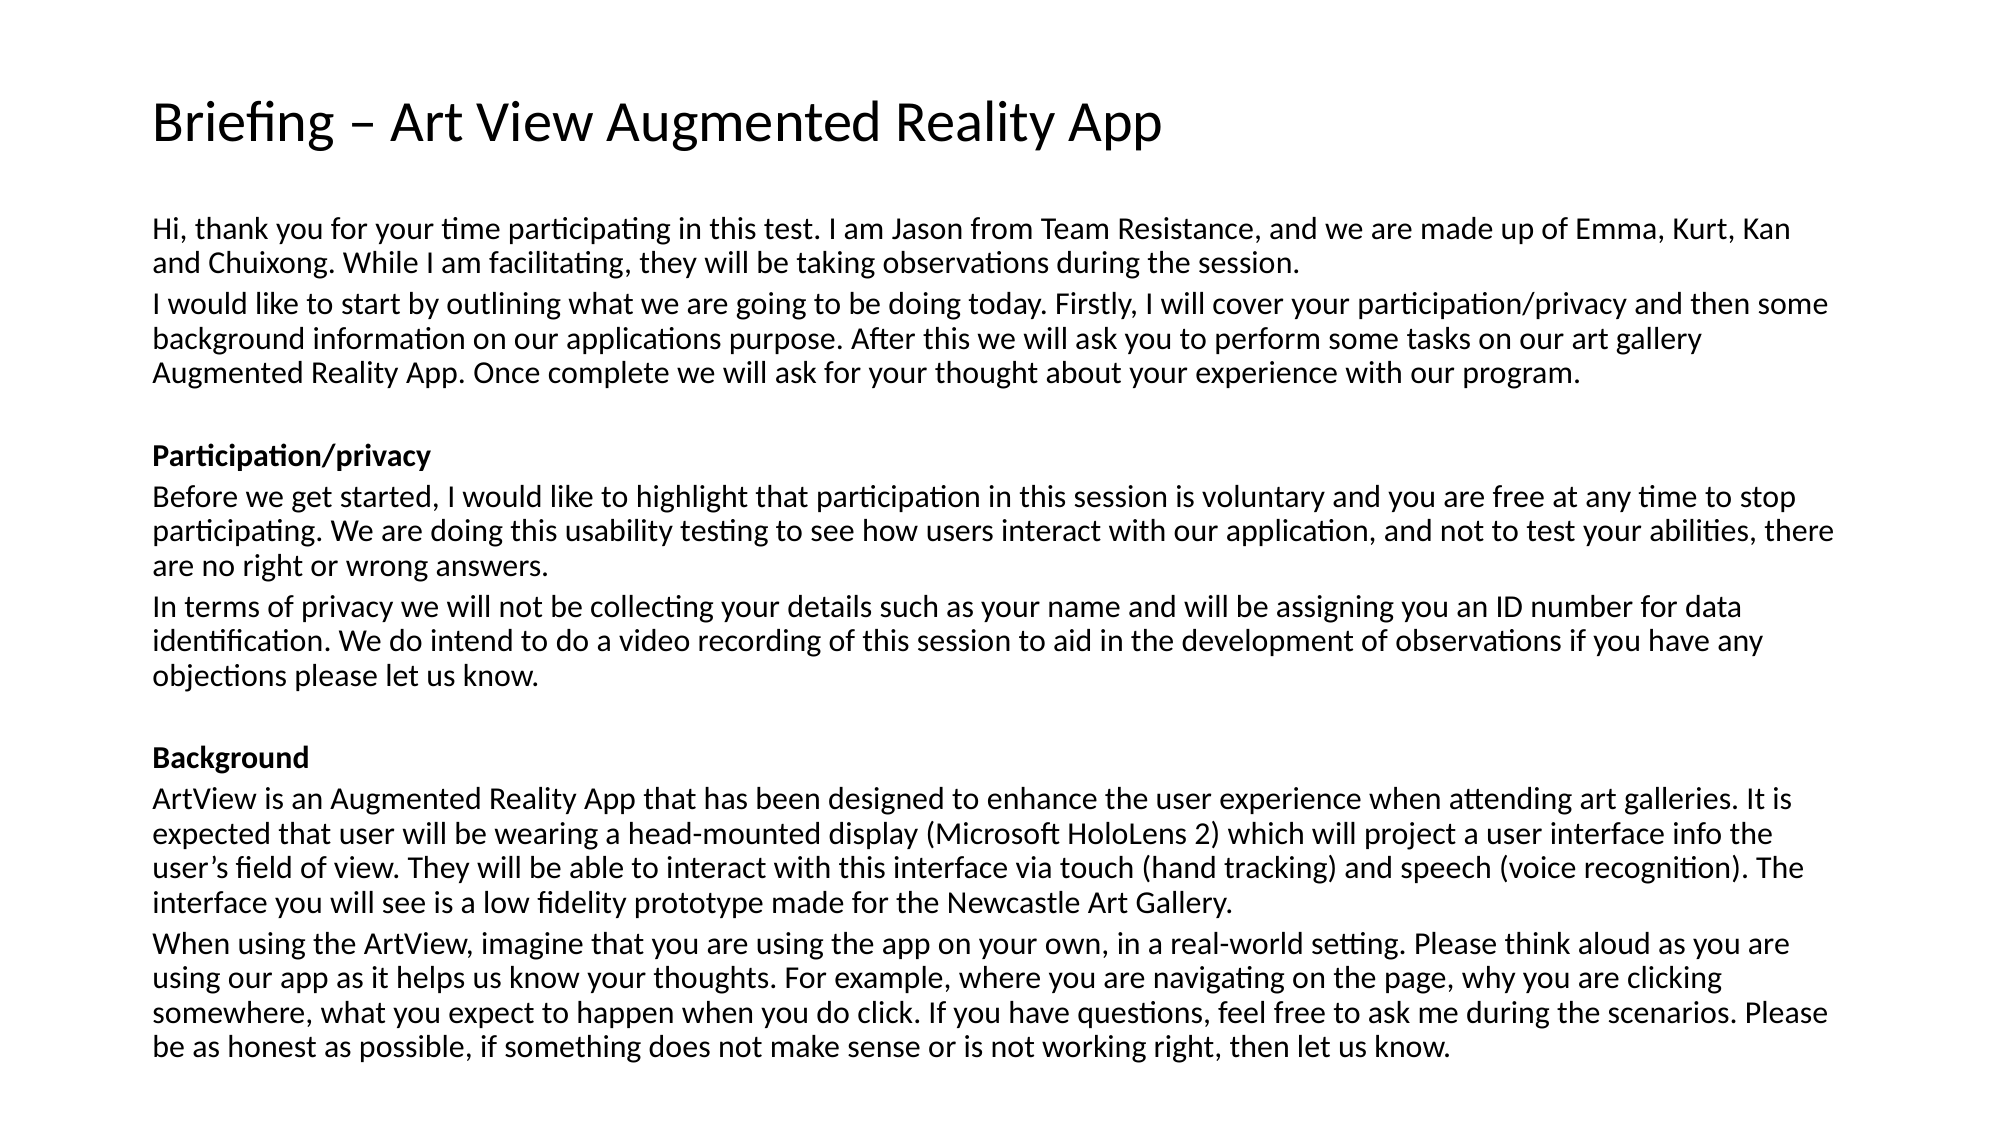

# Briefing – Art View Augmented Reality App
Hi, thank you for your time participating in this test. I am Jason from Team Resistance, and we are made up of Emma, Kurt, Kan and Chuixong. While I am facilitating, they will be taking observations during the session.
I would like to start by outlining what we are going to be doing today. Firstly, I will cover your participation/privacy and then some background information on our applications purpose. After this we will ask you to perform some tasks on our art gallery Augmented Reality App. Once complete we will ask for your thought about your experience with our program.

Participation/privacy
Before we get started, I would like to highlight that participation in this session is voluntary and you are free at any time to stop participating. We are doing this usability testing to see how users interact with our application, and not to test your abilities, there are no right or wrong answers.
In terms of privacy we will not be collecting your details such as your name and will be assigning you an ID number for data identification. We do intend to do a video recording of this session to aid in the development of observations if you have any objections please let us know.

Background
ArtView is an Augmented Reality App that has been designed to enhance the user experience when attending art galleries. It is expected that user will be wearing a head-mounted display (Microsoft HoloLens 2) which will project a user interface info the user’s field of view. They will be able to interact with this interface via touch (hand tracking) and speech (voice recognition). The interface you will see is a low fidelity prototype made for the Newcastle Art Gallery.
When using the ArtView, imagine that you are using the app on your own, in a real-world setting. Please think aloud as you are using our app as it helps us know your thoughts. For example, where you are navigating on the page, why you are clicking somewhere, what you expect to happen when you do click. If you have questions, feel free to ask me during the scenarios. Please be as honest as possible, if something does not make sense or is not working right, then let us know.